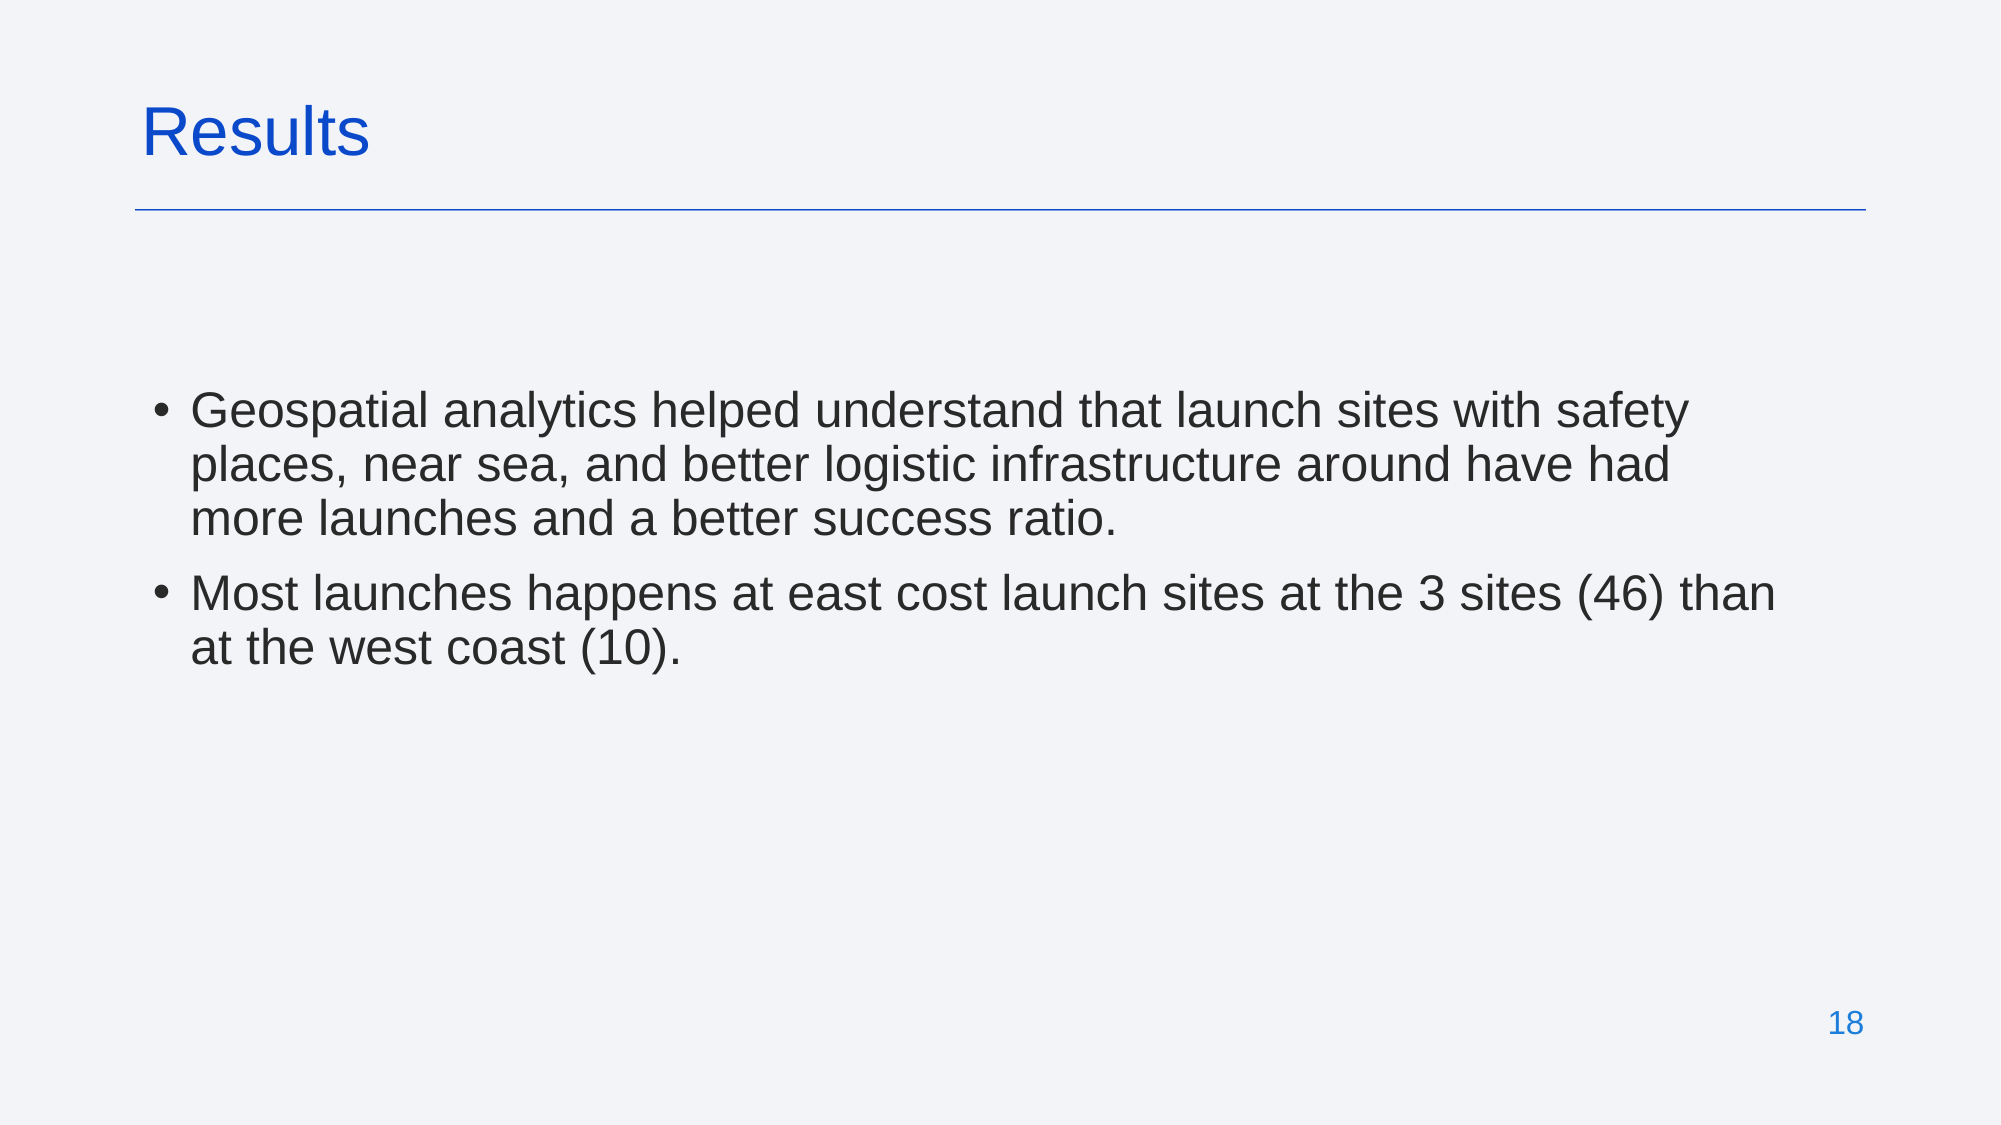

Results

Geospatial analytics helped understand that launch sites with safety places, near sea, and better logistic infrastructure around have had more launches and a better success ratio.
Most launches happens at east cost launch sites at the 3 sites (46) than at the west coast (10).
18